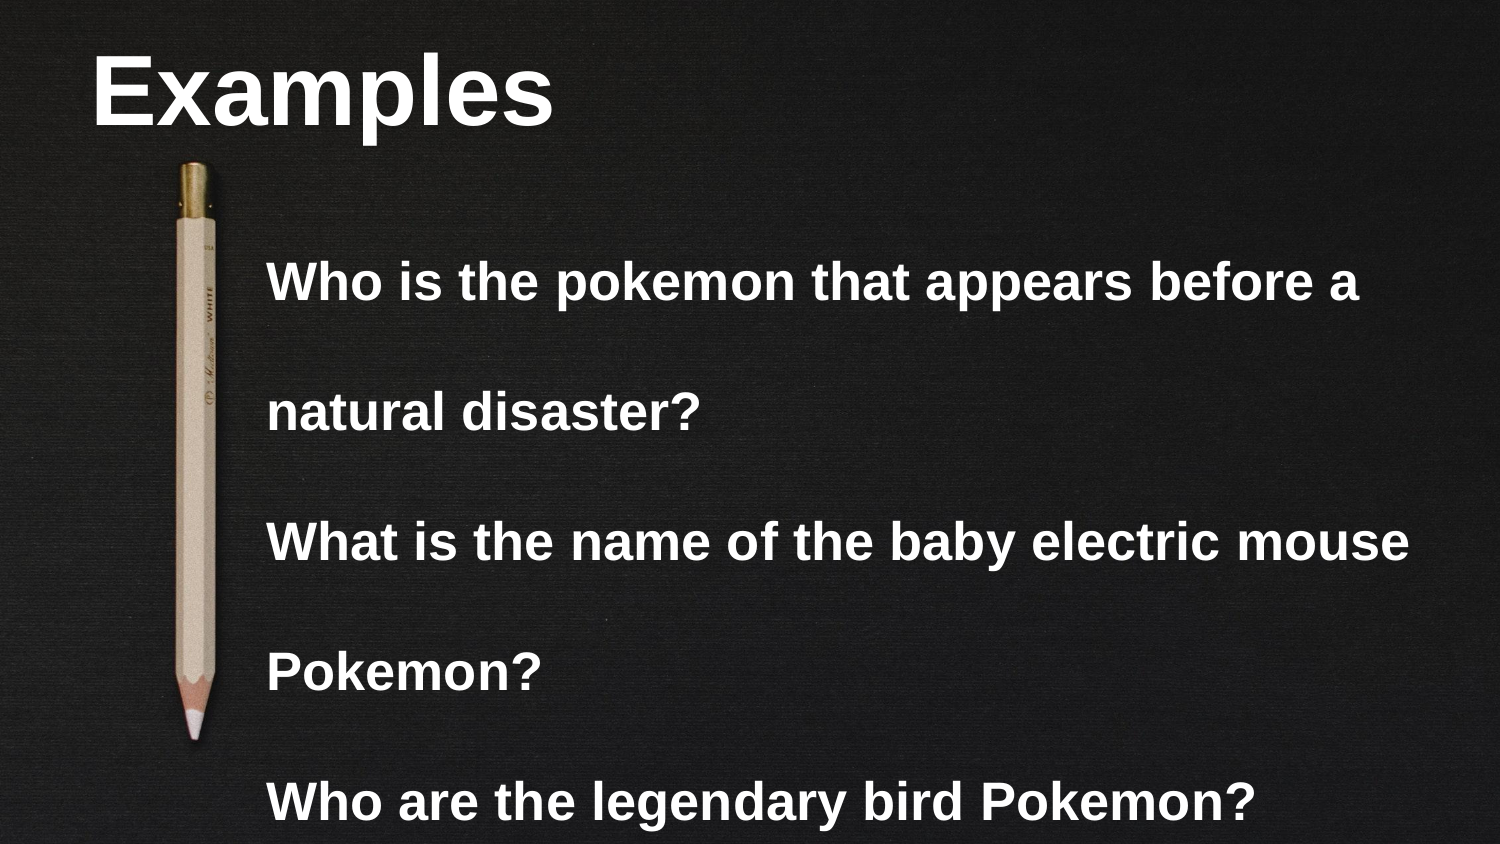

Examples
Who is the pokemon that appears before a natural disaster?
What is the name of the baby electric mouse Pokemon?
Who are the legendary bird Pokemon?